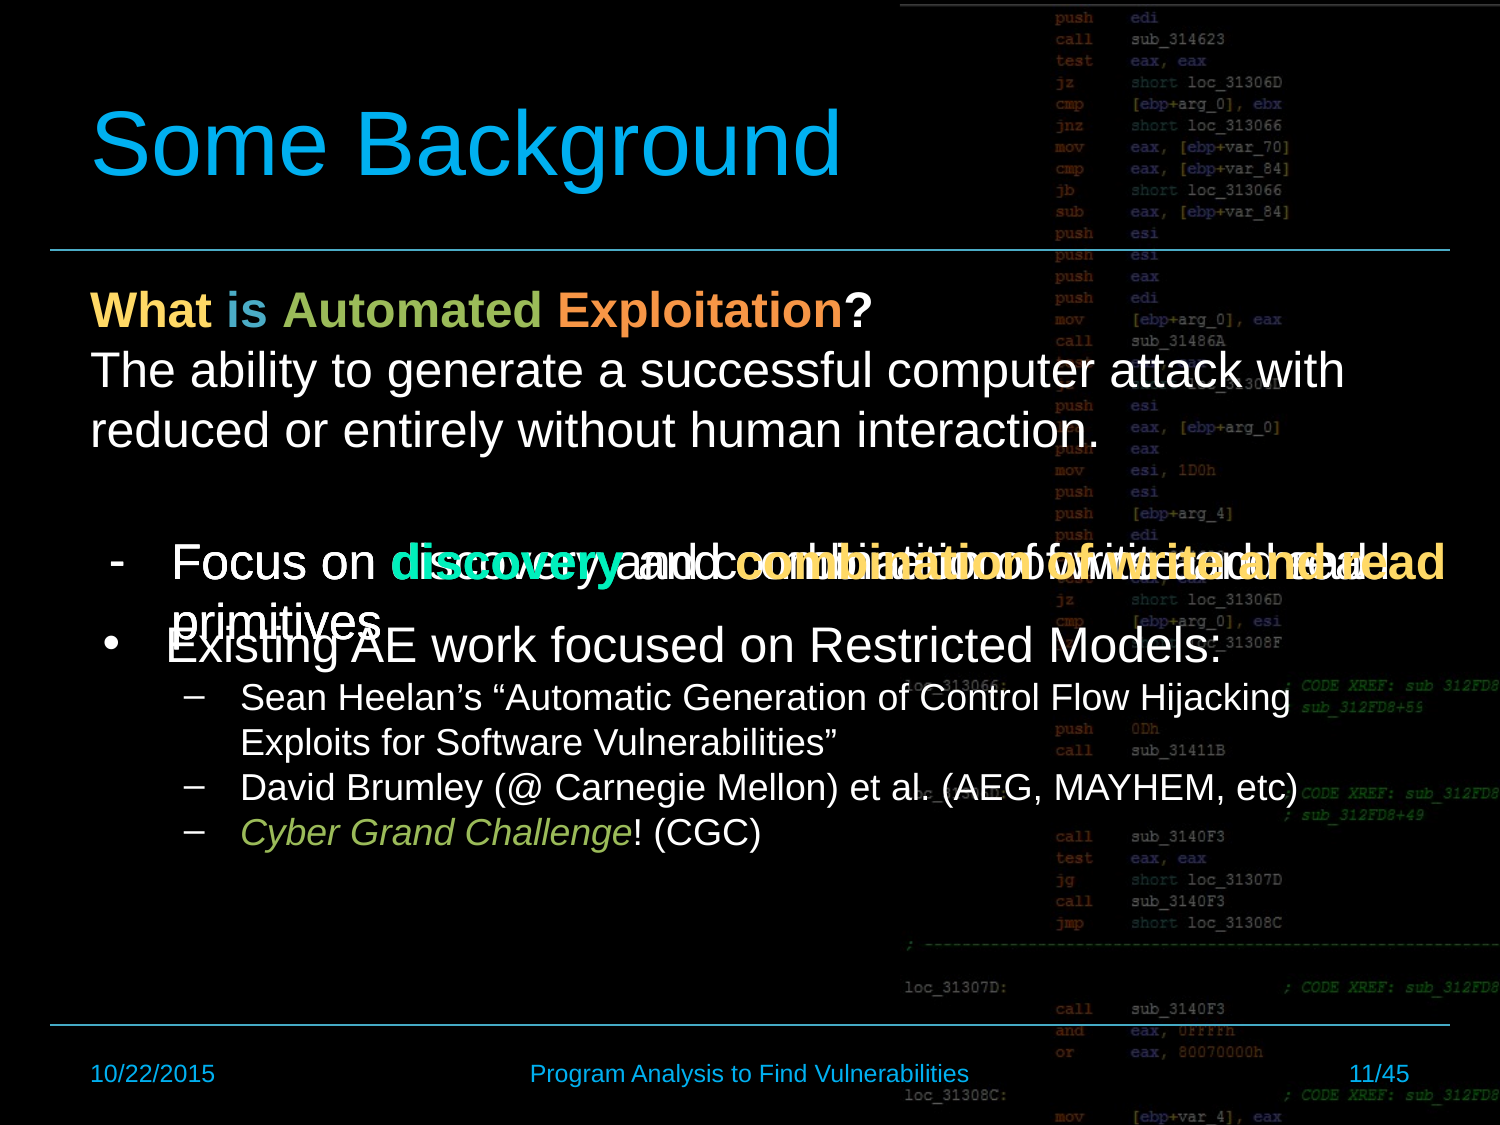

# Some Background
What is Automated Exploitation?
The ability to generate a successful computer attack with reduced or entirely without human interaction.

Existing AE work focused on Restricted Models:
Sean Heelan’s “Automatic Generation of Control Flow Hijacking Exploits for Software Vulnerabilities”
David Brumley (@ Carnegie Mellon) et al. (AEG, MAYHEM, etc)
Cyber Grand Challenge! (CGC)
Focus on discovery and combination of write and read primitives
Focus on discovery and combination of write and read primitives
Focus on discovery and combination of write and read primitives
10/22/2015
Program Analysis to Find Vulnerabilities
11/45